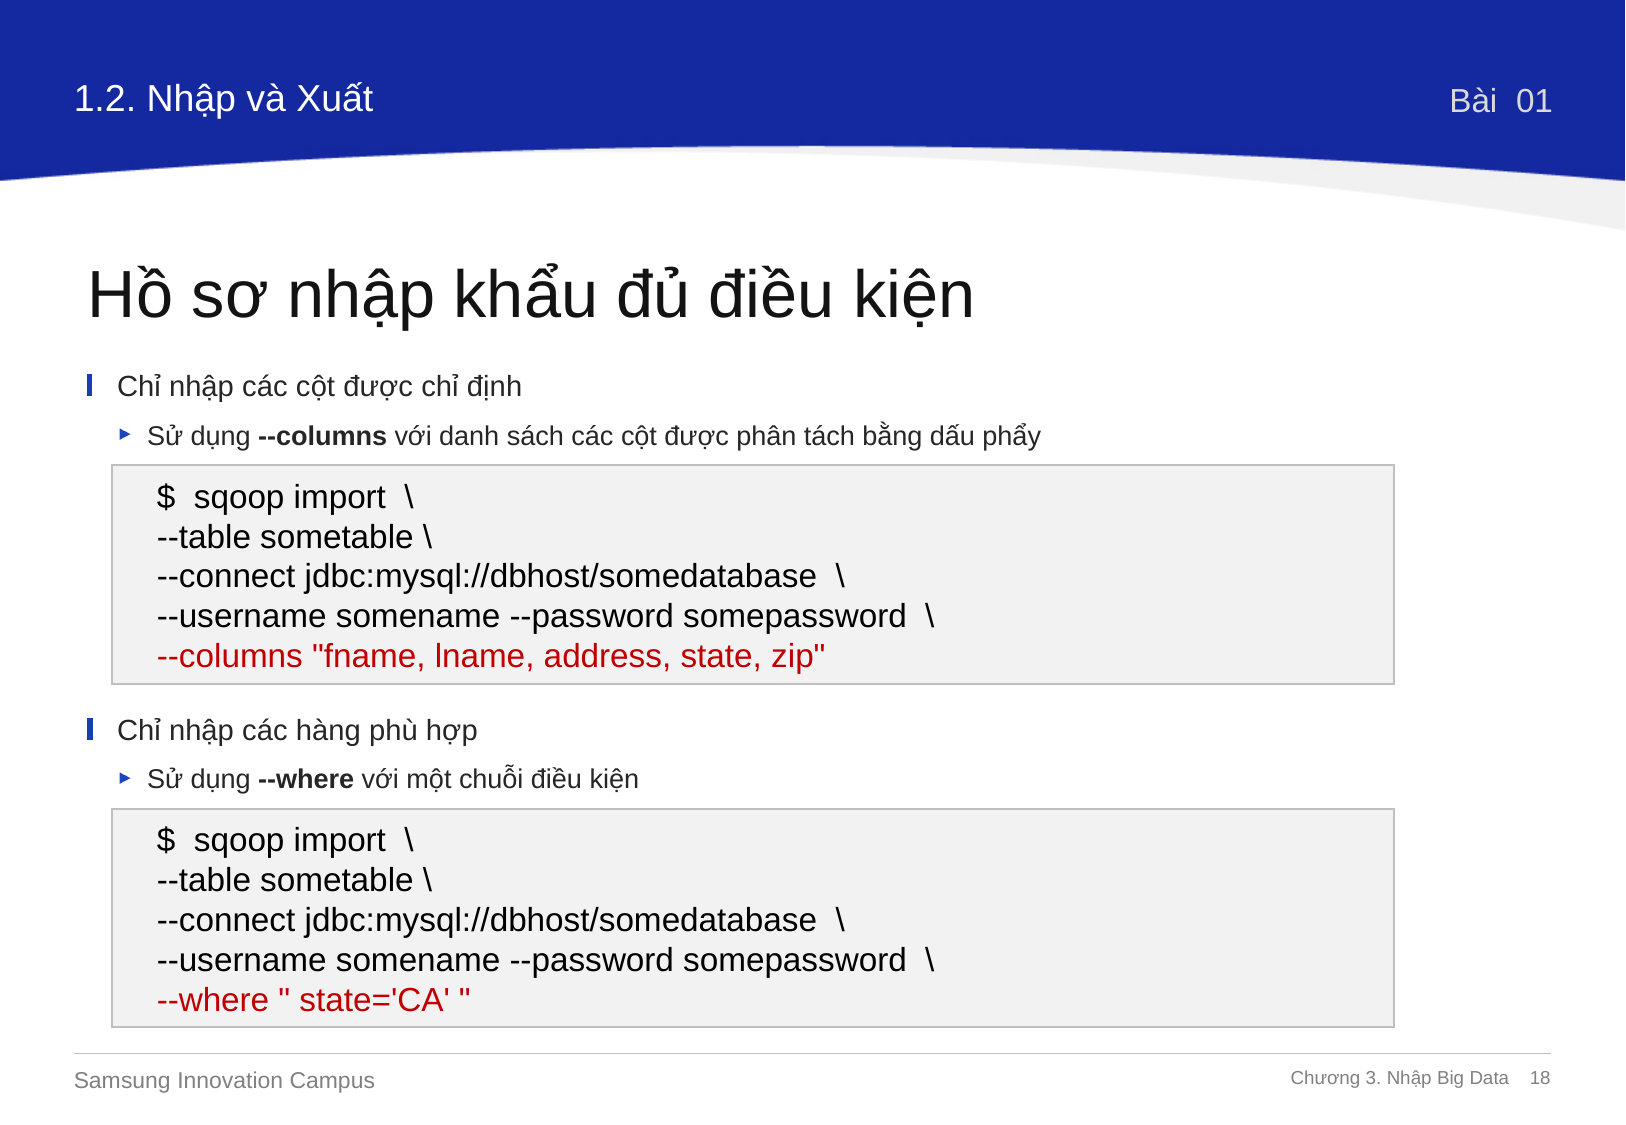

1.2. Nhập và Xuất
Bài  01
Hồ sơ nhập khẩu đủ điều kiện
Chỉ nhập các cột được chỉ định
Sử dụng --columns với danh sách các cột được phân tách bằng dấu phẩy
$  sqoop import  \
--table sometable \
--connect jdbc:mysql://dbhost/somedatabase  \
--username somename --password somepassword  \
--columns "fname, lname, address, state, zip"
Chỉ nhập các hàng phù hợp
Sử dụng --where với một chuỗi điều kiện
$  sqoop import  \
--table sometable \
--connect jdbc:mysql://dbhost/somedatabase  \
--username somename --password somepassword  \
--where " state='CA' "